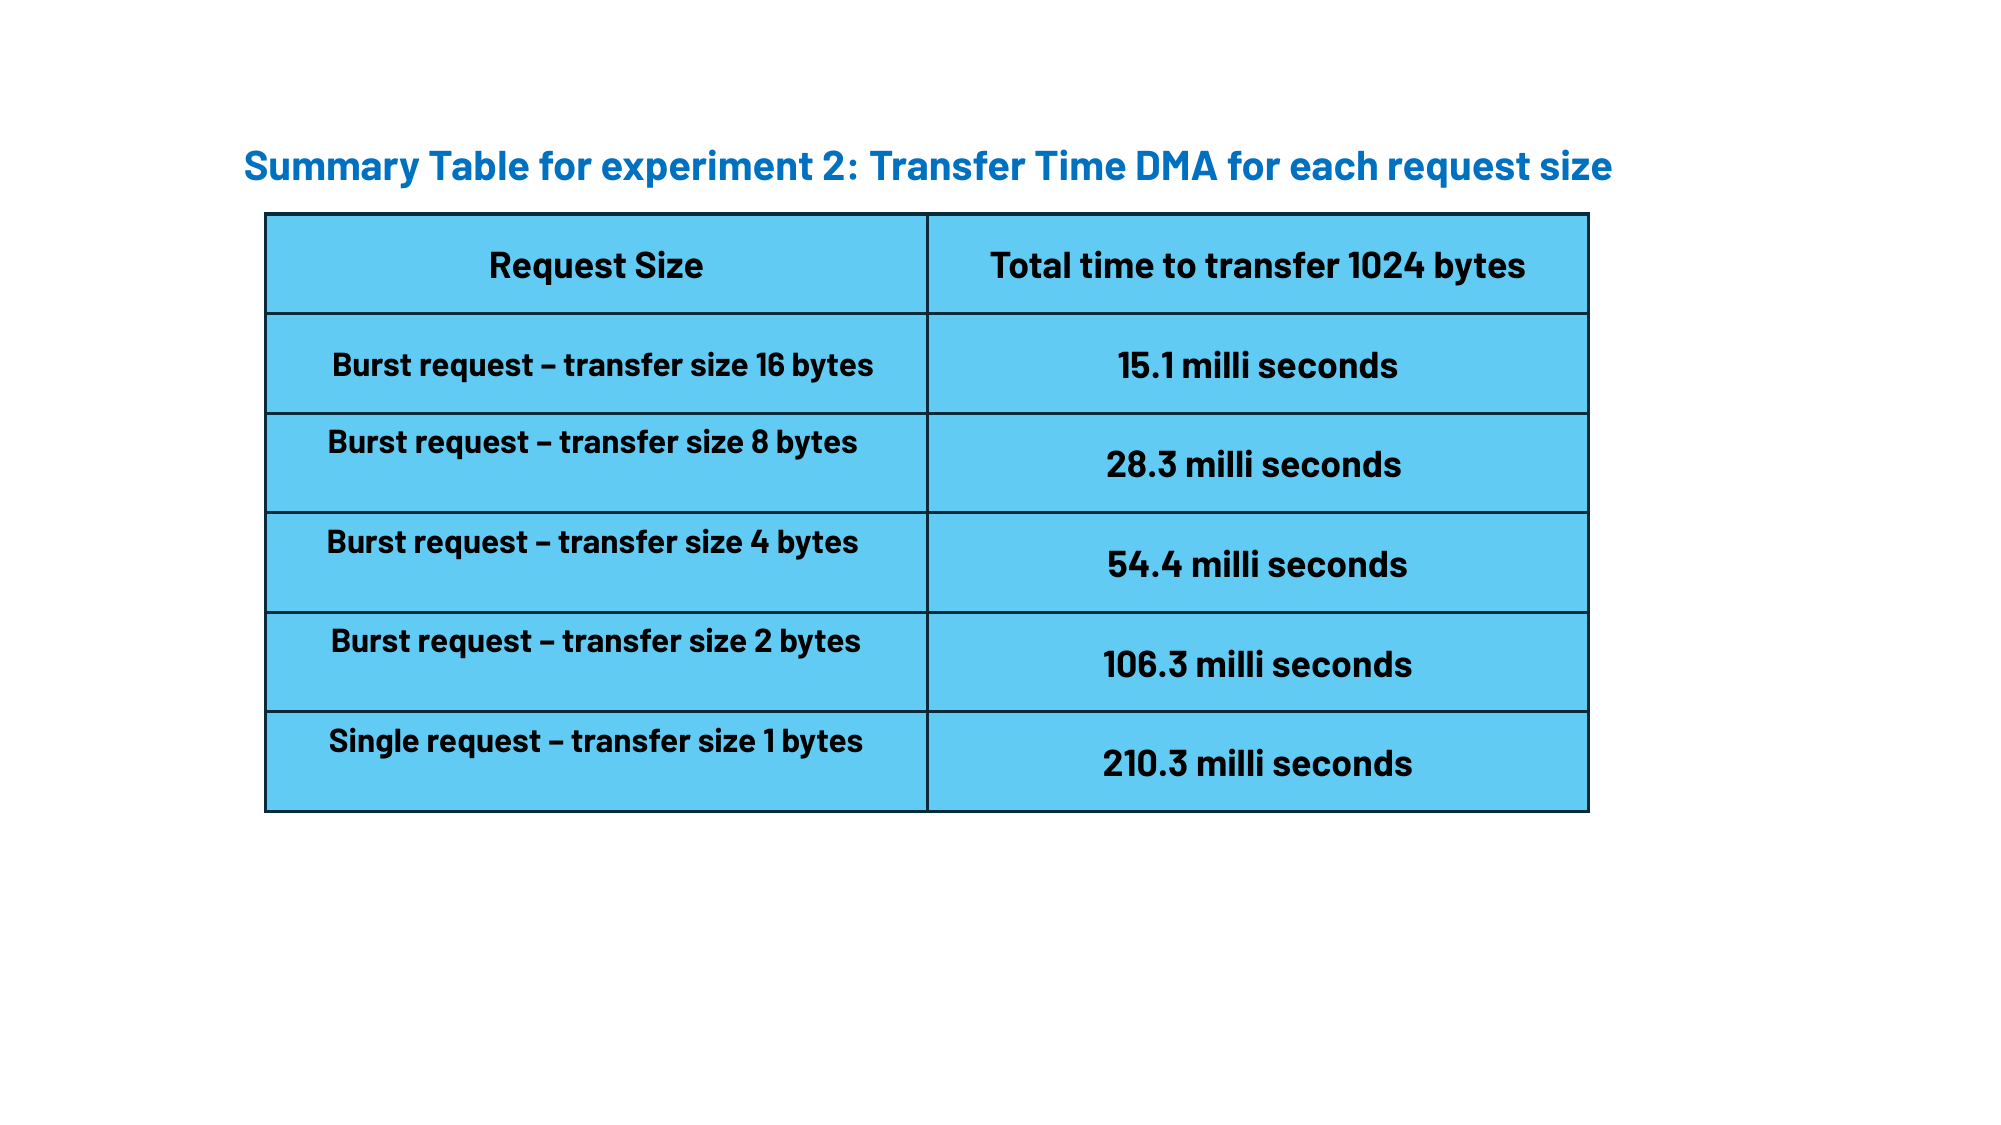

Summary Table for experiment 2: Transfer Time DMA for each request size
Total time to transfer 1024 bytes
Request Size
v
   Burst request – transfer size 16 bytes
15.1 milli seconds
28.3 milli seconds
Burst request – transfer size 8 bytes

54.4 milli seconds
Burst request – transfer size 4 bytes

106.3 milli seconds
 Burst request – transfer size 2 bytes

210.3 milli seconds
 Single request – transfer size 1 bytes